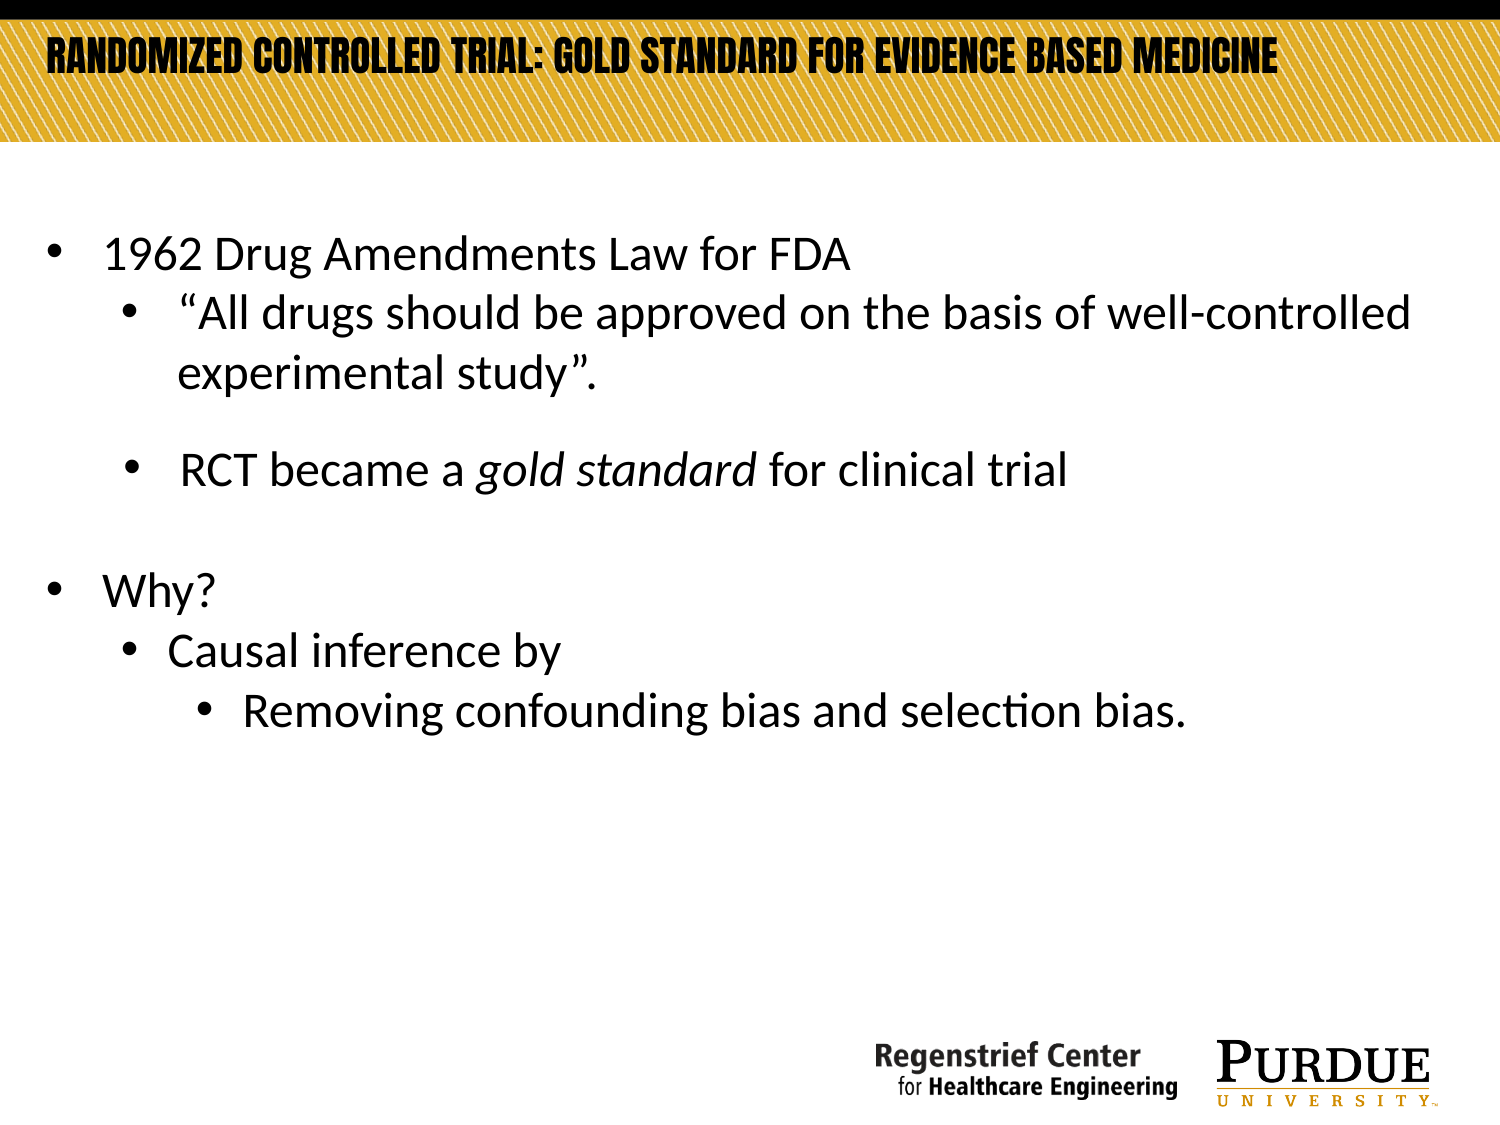

Randomized controlled trial: gold standard for evidence based medicine
1962 Drug Amendments Law for FDA
“All drugs should be approved on the basis of well-controlled experimental study”.
RCT became a gold standard for clinical trial
Why?
Causal inference by
Removing confounding bias and selection bias.